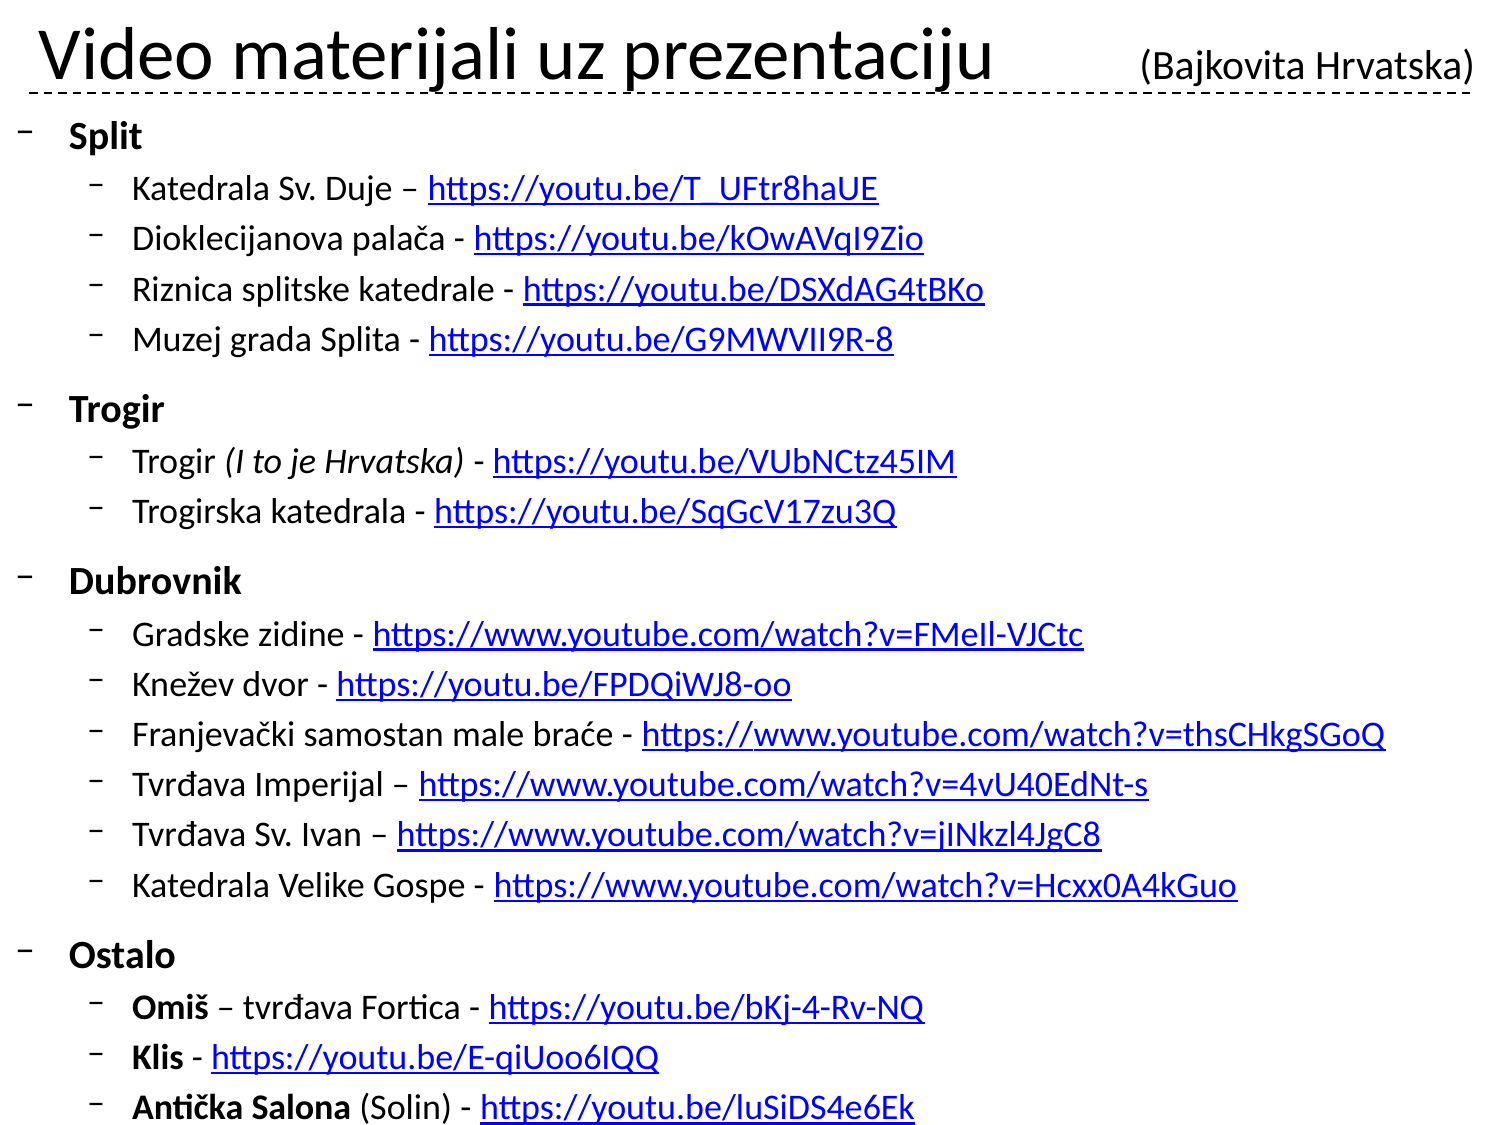

# Video materijali uz prezentaciju 	   (Bajkovita Hrvatska)
Split
Katedrala Sv. Duje – https://youtu.be/T_UFtr8haUE
Dioklecijanova palača - https://youtu.be/kOwAVqI9Zio
Riznica splitske katedrale - https://youtu.be/DSXdAG4tBKo
Muzej grada Splita - https://youtu.be/G9MWVII9R-8
Trogir
Trogir (I to je Hrvatska) - https://youtu.be/VUbNCtz45IM
Trogirska katedrala - https://youtu.be/SqGcV17zu3Q
Dubrovnik
Gradske zidine - https://www.youtube.com/watch?v=FMeIl-VJCtc
Knežev dvor - https://youtu.be/FPDQiWJ8-oo
Franjevački samostan male braće - https://www.youtube.com/watch?v=thsCHkgSGoQ
Tvrđava Imperijal – https://www.youtube.com/watch?v=4vU40EdNt-s
Tvrđava Sv. Ivan – https://www.youtube.com/watch?v=jINkzl4JgC8
Katedrala Velike Gospe - https://www.youtube.com/watch?v=Hcxx0A4kGuo
Ostalo
Omiš – tvrđava Fortica - https://youtu.be/bKj-4-Rv-NQ
Klis - https://youtu.be/E-qiUoo6IQQ
Antička Salona (Solin) - https://youtu.be/luSiDS4e6Ek